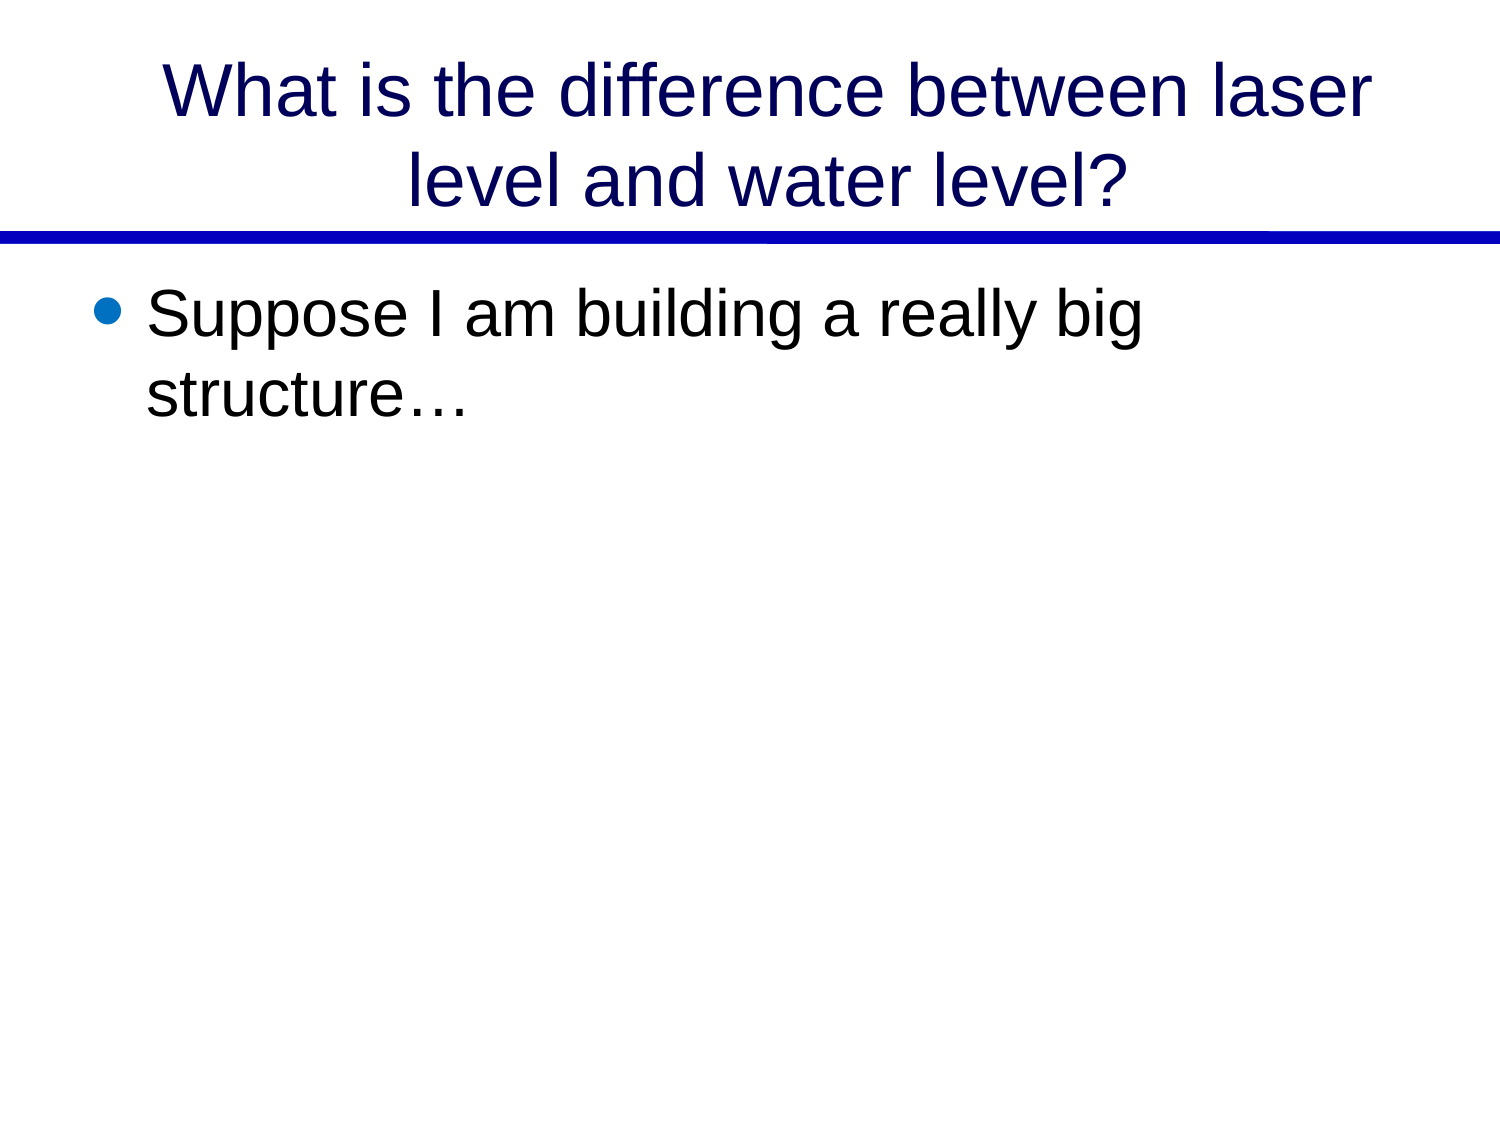

# What is the difference between laser level and water level?
Suppose I am building a really big structure…